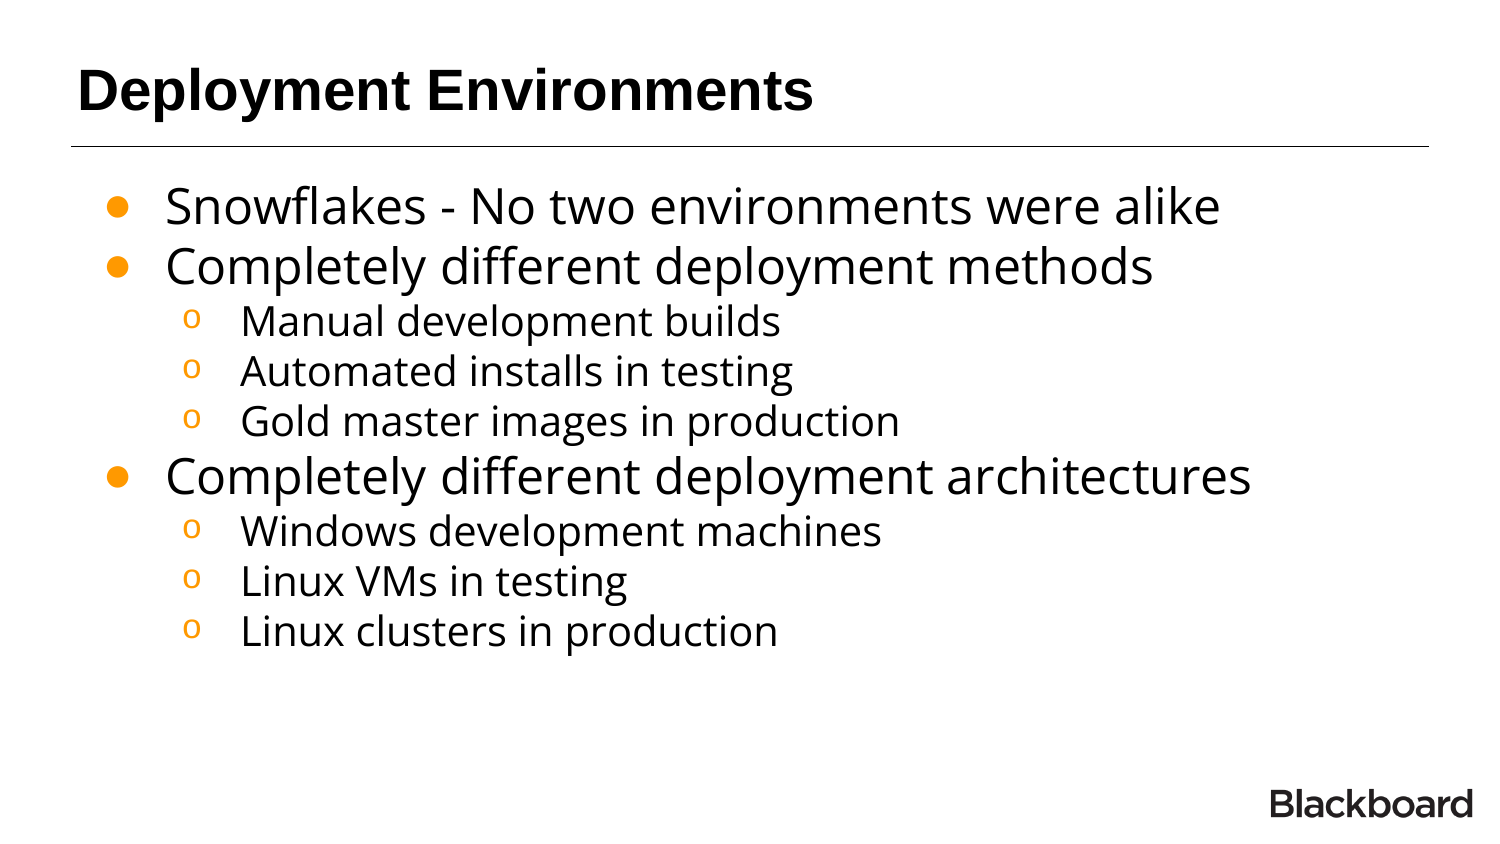

# Deployment Environments
Snowflakes - No two environments were alike
Completely different deployment methods
Manual development builds
Automated installs in testing
Gold master images in production
Completely different deployment architectures
Windows development machines
Linux VMs in testing
Linux clusters in production